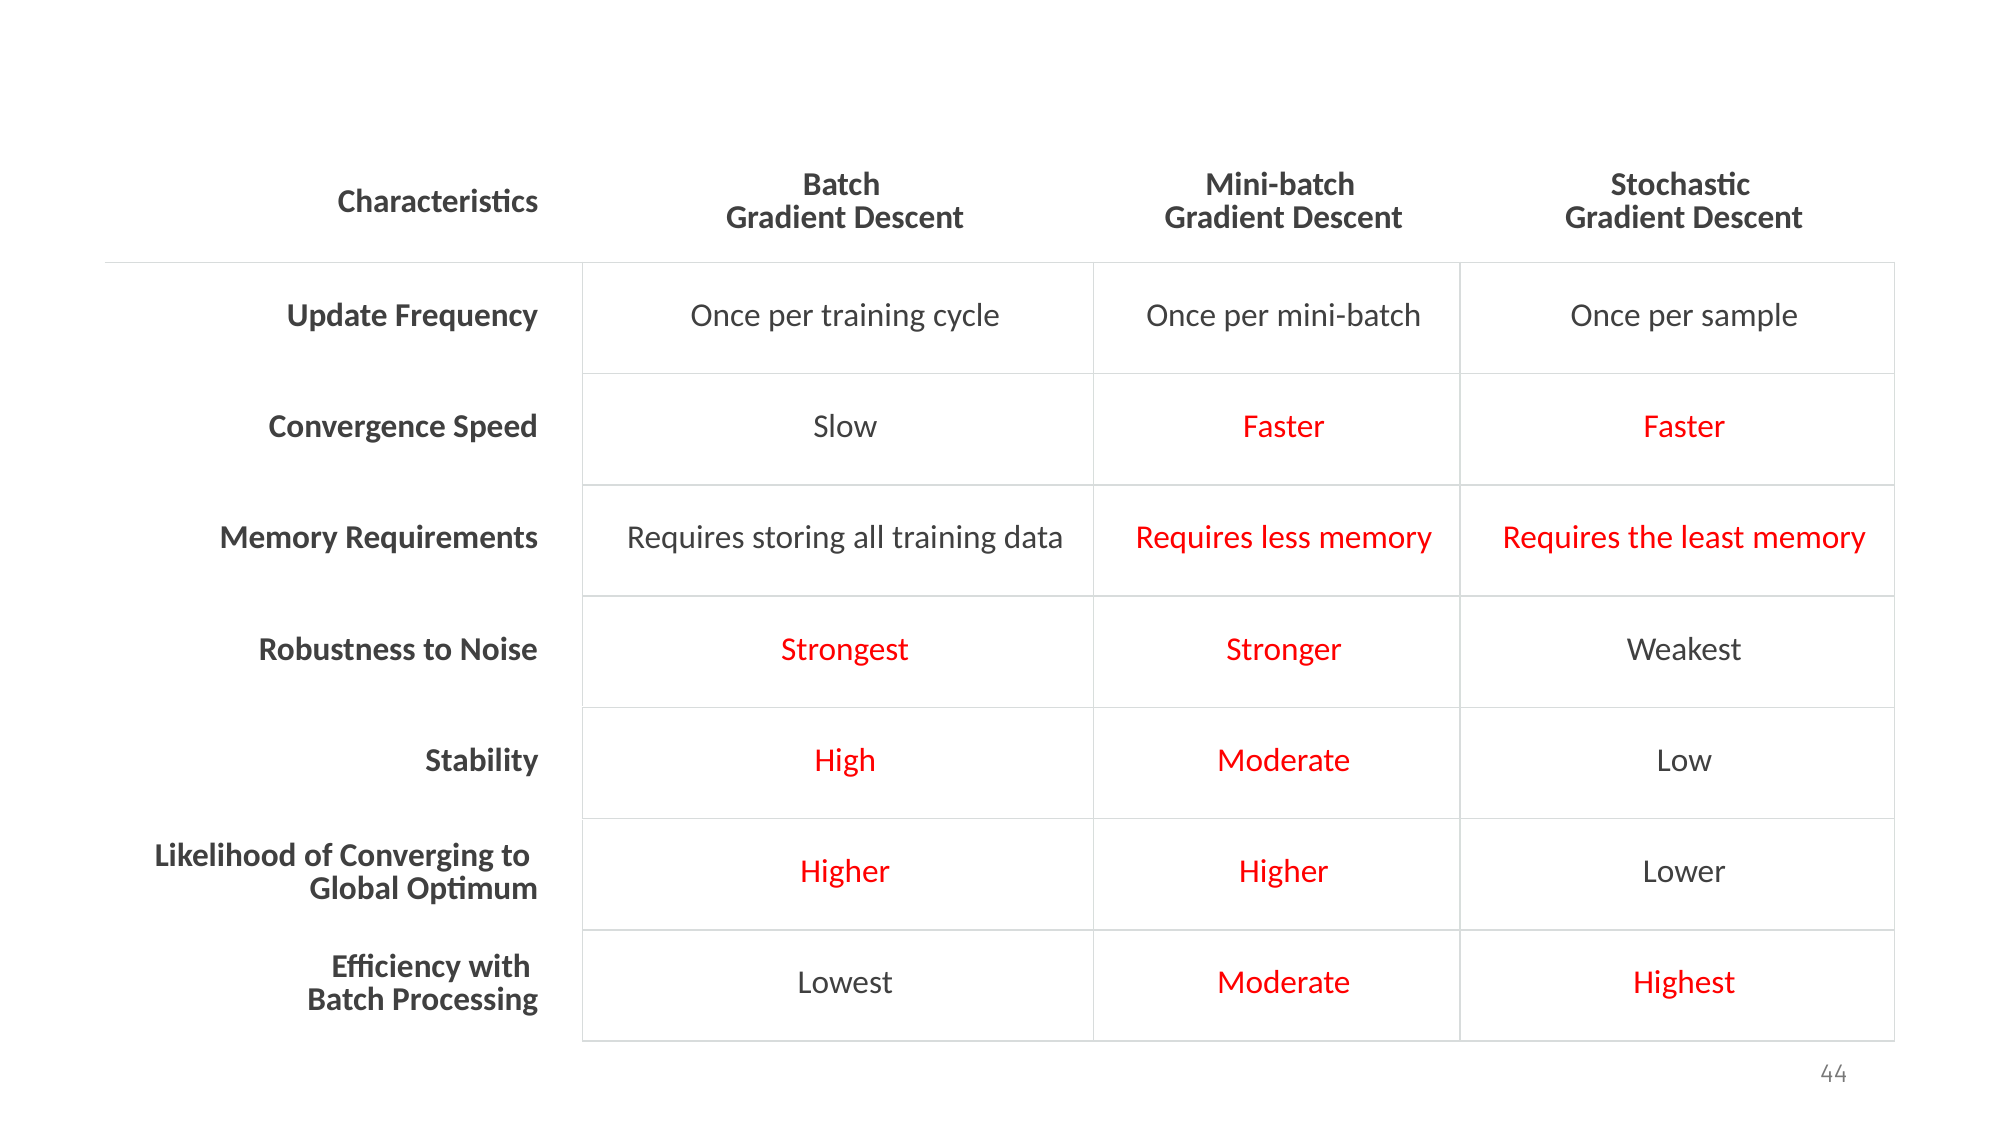

| Characteristics | Batch  Gradient Descent | Mini-batch  Gradient Descent | Stochastic  Gradient Descent |
| --- | --- | --- | --- |
| Update Frequency | Once per training cycle | Once per mini-batch | Once per sample |
| Convergence Speed | Slow | Faster | Faster |
| Memory Requirements | Requires storing all training data | Requires less memory | Requires the least memory |
| Robustness to Noise | Strongest | Stronger | Weakest |
| Stability | High | Moderate | Low |
| Likelihood of Converging to  Global Optimum | Higher | Higher | Lower |
| Efficiency with  Batch Processing | Lowest | Moderate | Highest |
44